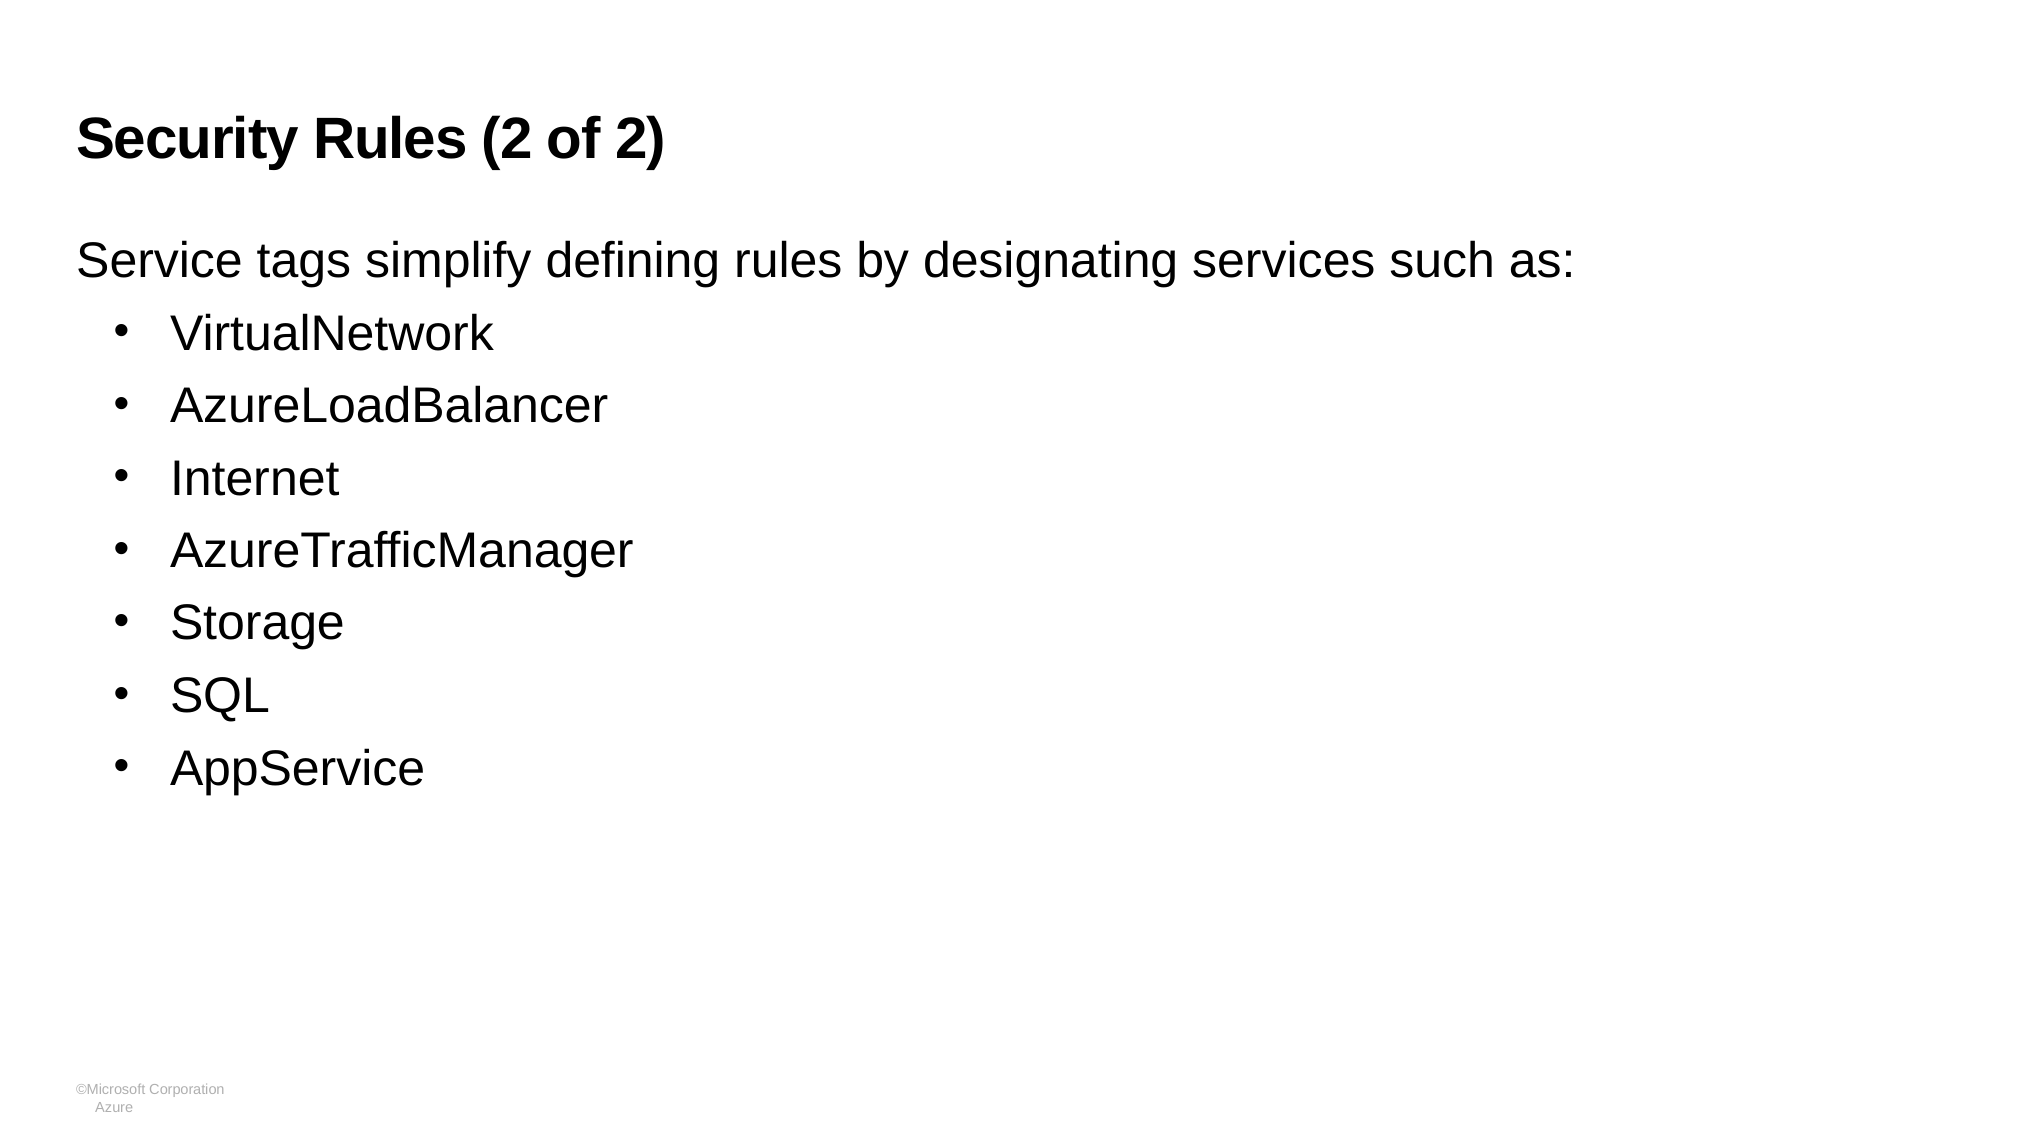

# Security Rules (2 of 2)
Service tags simplify defining rules by designating services such as:
VirtualNetwork
AzureLoadBalancer
Internet
AzureTrafficManager
Storage
SQL
AppService